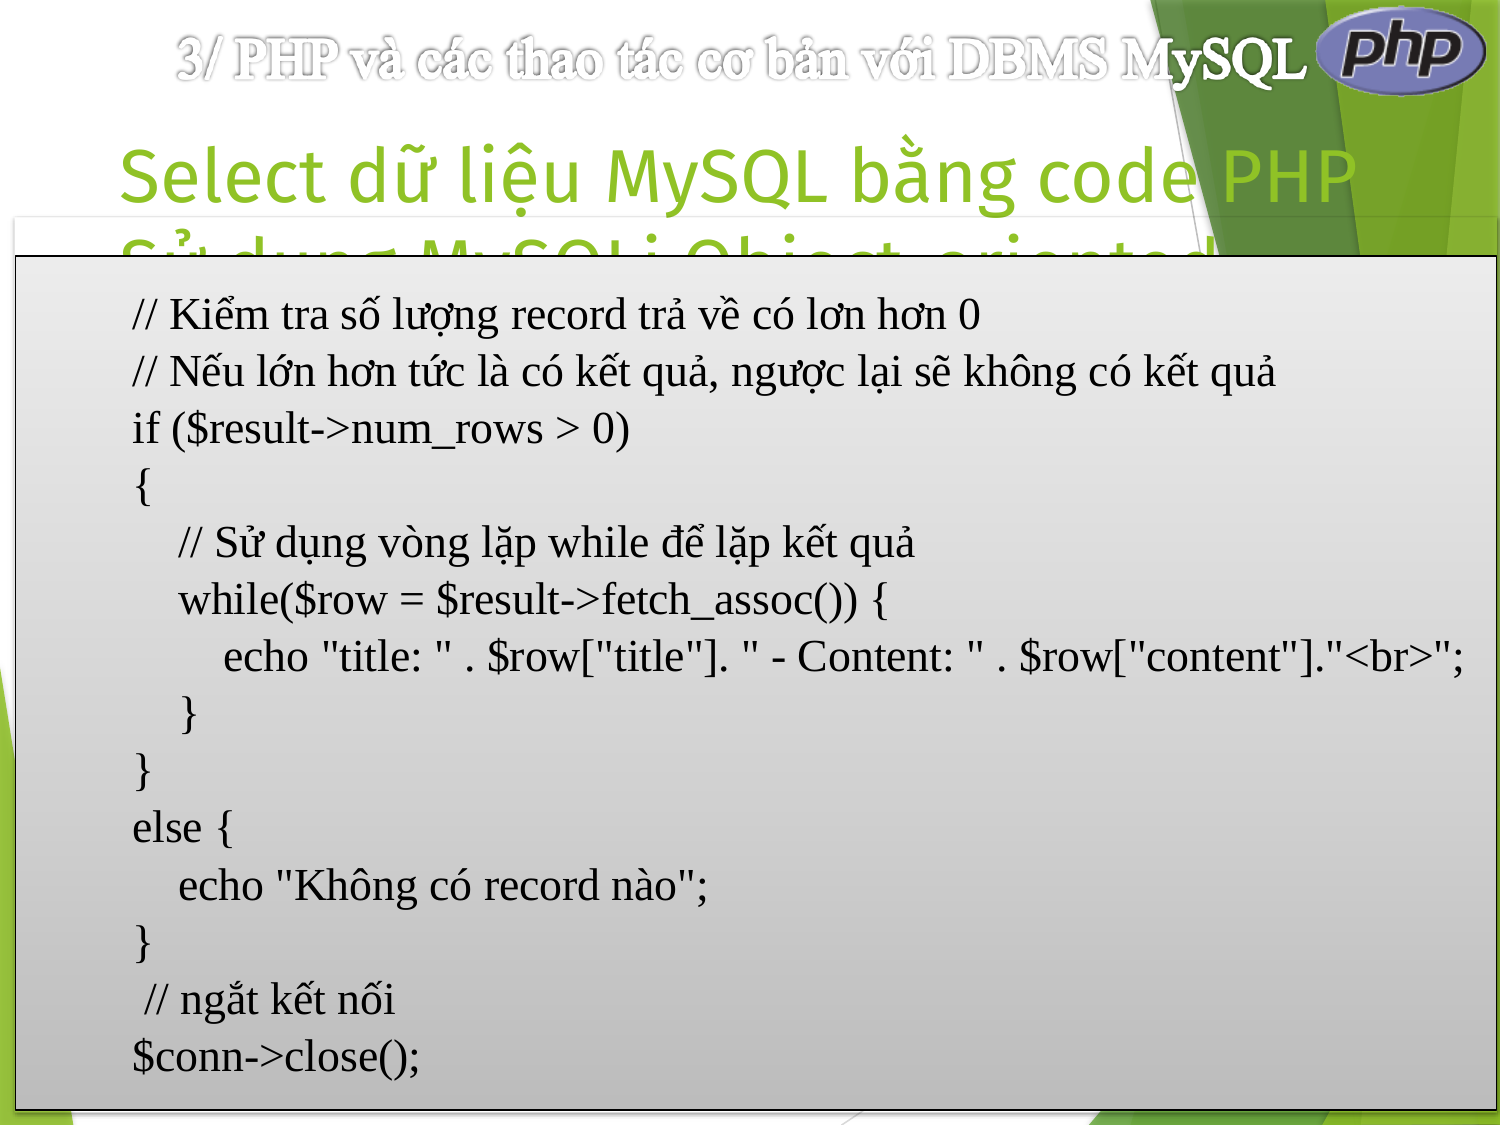

# Select dữ liệu MySQL bằng code PHP Sử dụng MySQLi Object-oriented:

// Kiểm tra số lượng record trả về có lơn hơn 0
// Nếu lớn hơn tức là có kết quả, ngược lại sẽ không có kết quả
if ($result->num_rows > 0)
{
    // Sử dụng vòng lặp while để lặp kết quả
    while($row = $result->fetch_assoc()) {
        echo "title: " . $row["title"]. " - Content: " . $row["content"]."<br>";
    }
}
else {
    echo "Không có record nào";
}
 // ngắt kết nối
$conn->close();